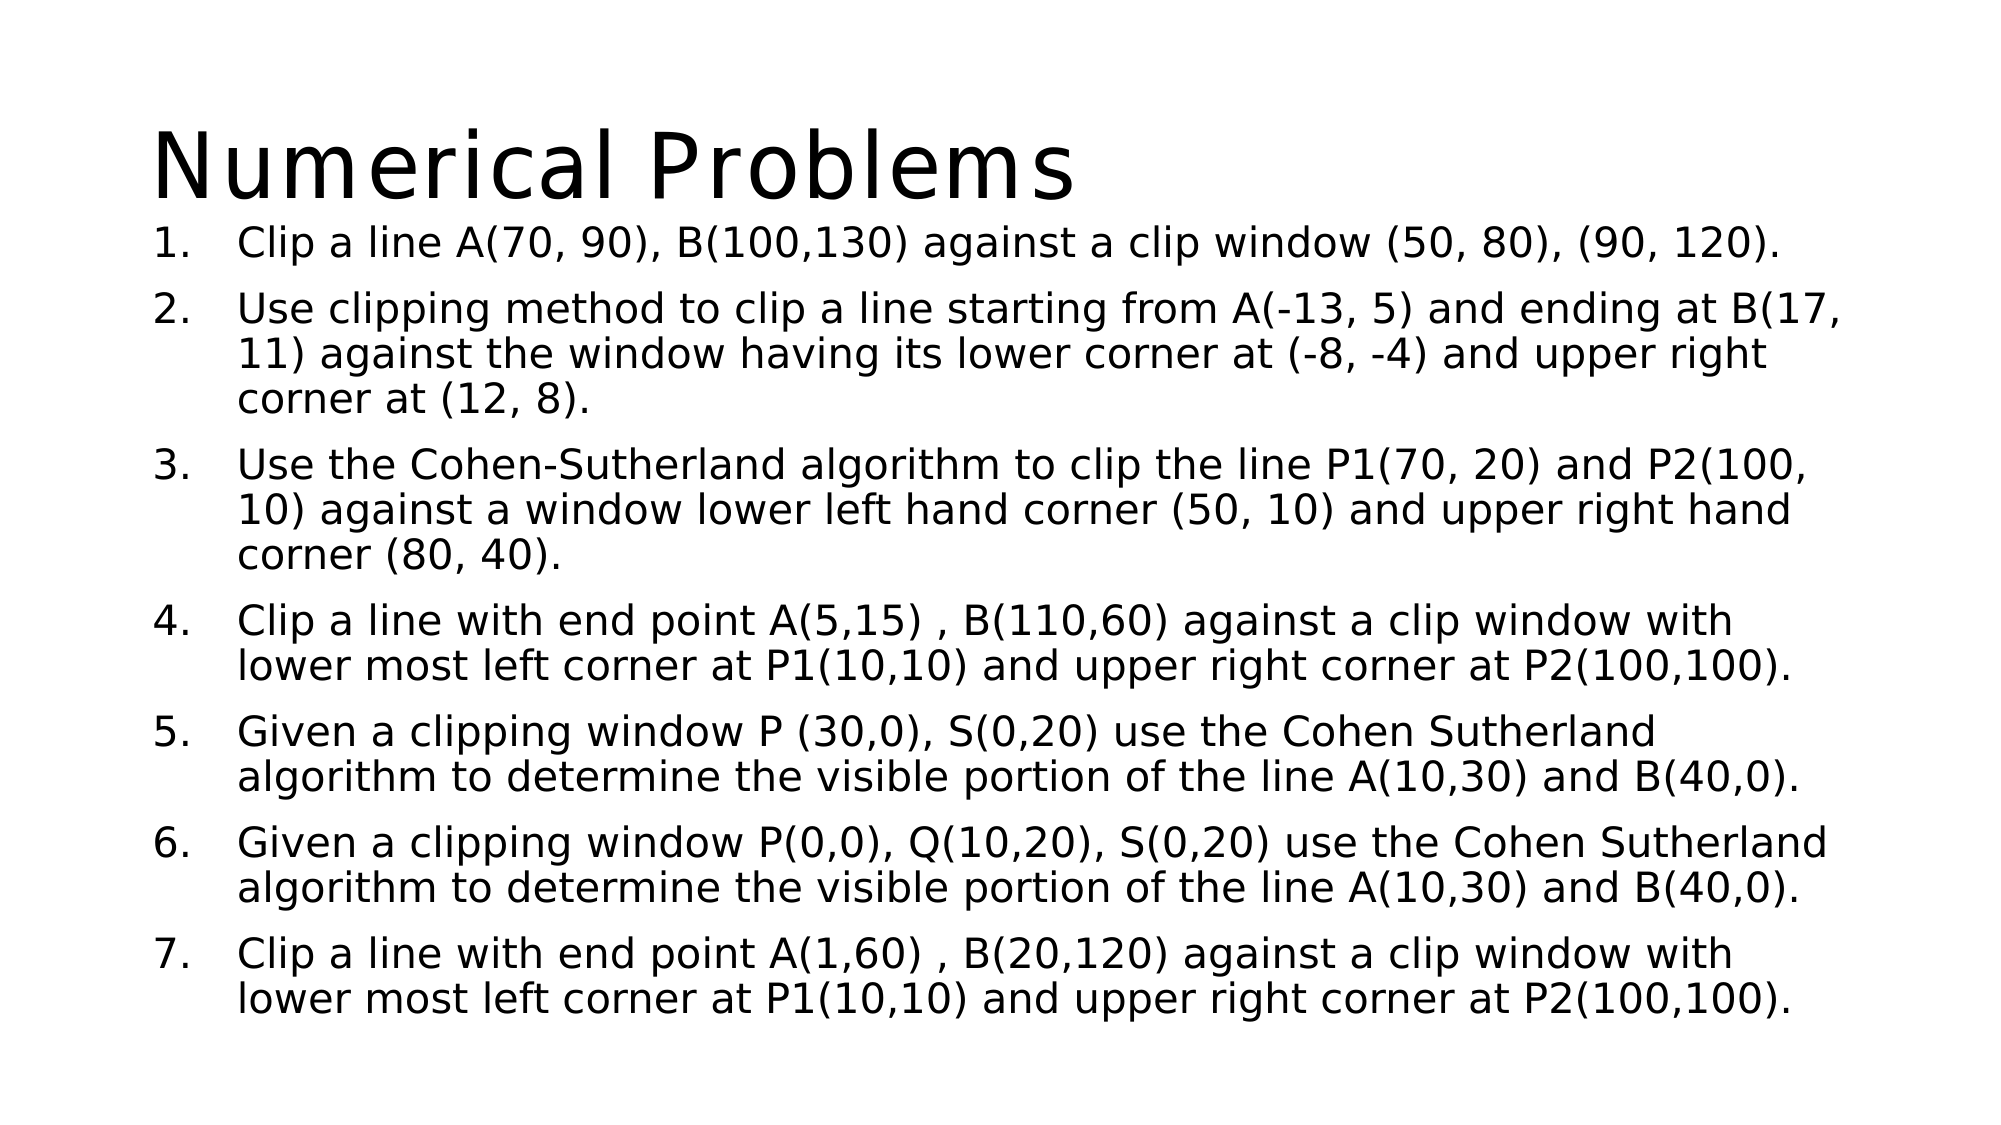

# Numerical Problems
Clip a line A(70, 90), B(100,130) against a clip window (50, 80), (90, 120).
Use clipping method to clip a line starting from A(-13, 5) and ending at B(17, 11) against the window having its lower corner at (-8, -4) and upper right corner at (12, 8).
Use the Cohen-Sutherland algorithm to clip the line P1(70, 20) and P2(100, 10) against a window lower left hand corner (50, 10) and upper right hand corner (80, 40).
Clip a line with end point A(5,15) , B(110,60) against a clip window with lower most left corner at P1(10,10) and upper right corner at P2(100,100).
Given a clipping window P (30,0), S(0,20) use the Cohen Sutherland algorithm to determine the visible portion of the line A(10,30) and B(40,0).
Given a clipping window P(0,0), Q(10,20), S(0,20) use the Cohen Sutherland algorithm to determine the visible portion of the line A(10,30) and B(40,0).
Clip a line with end point A(1,60) , B(20,120) against a clip window with lower most left corner at P1(10,10) and upper right corner at P2(100,100).